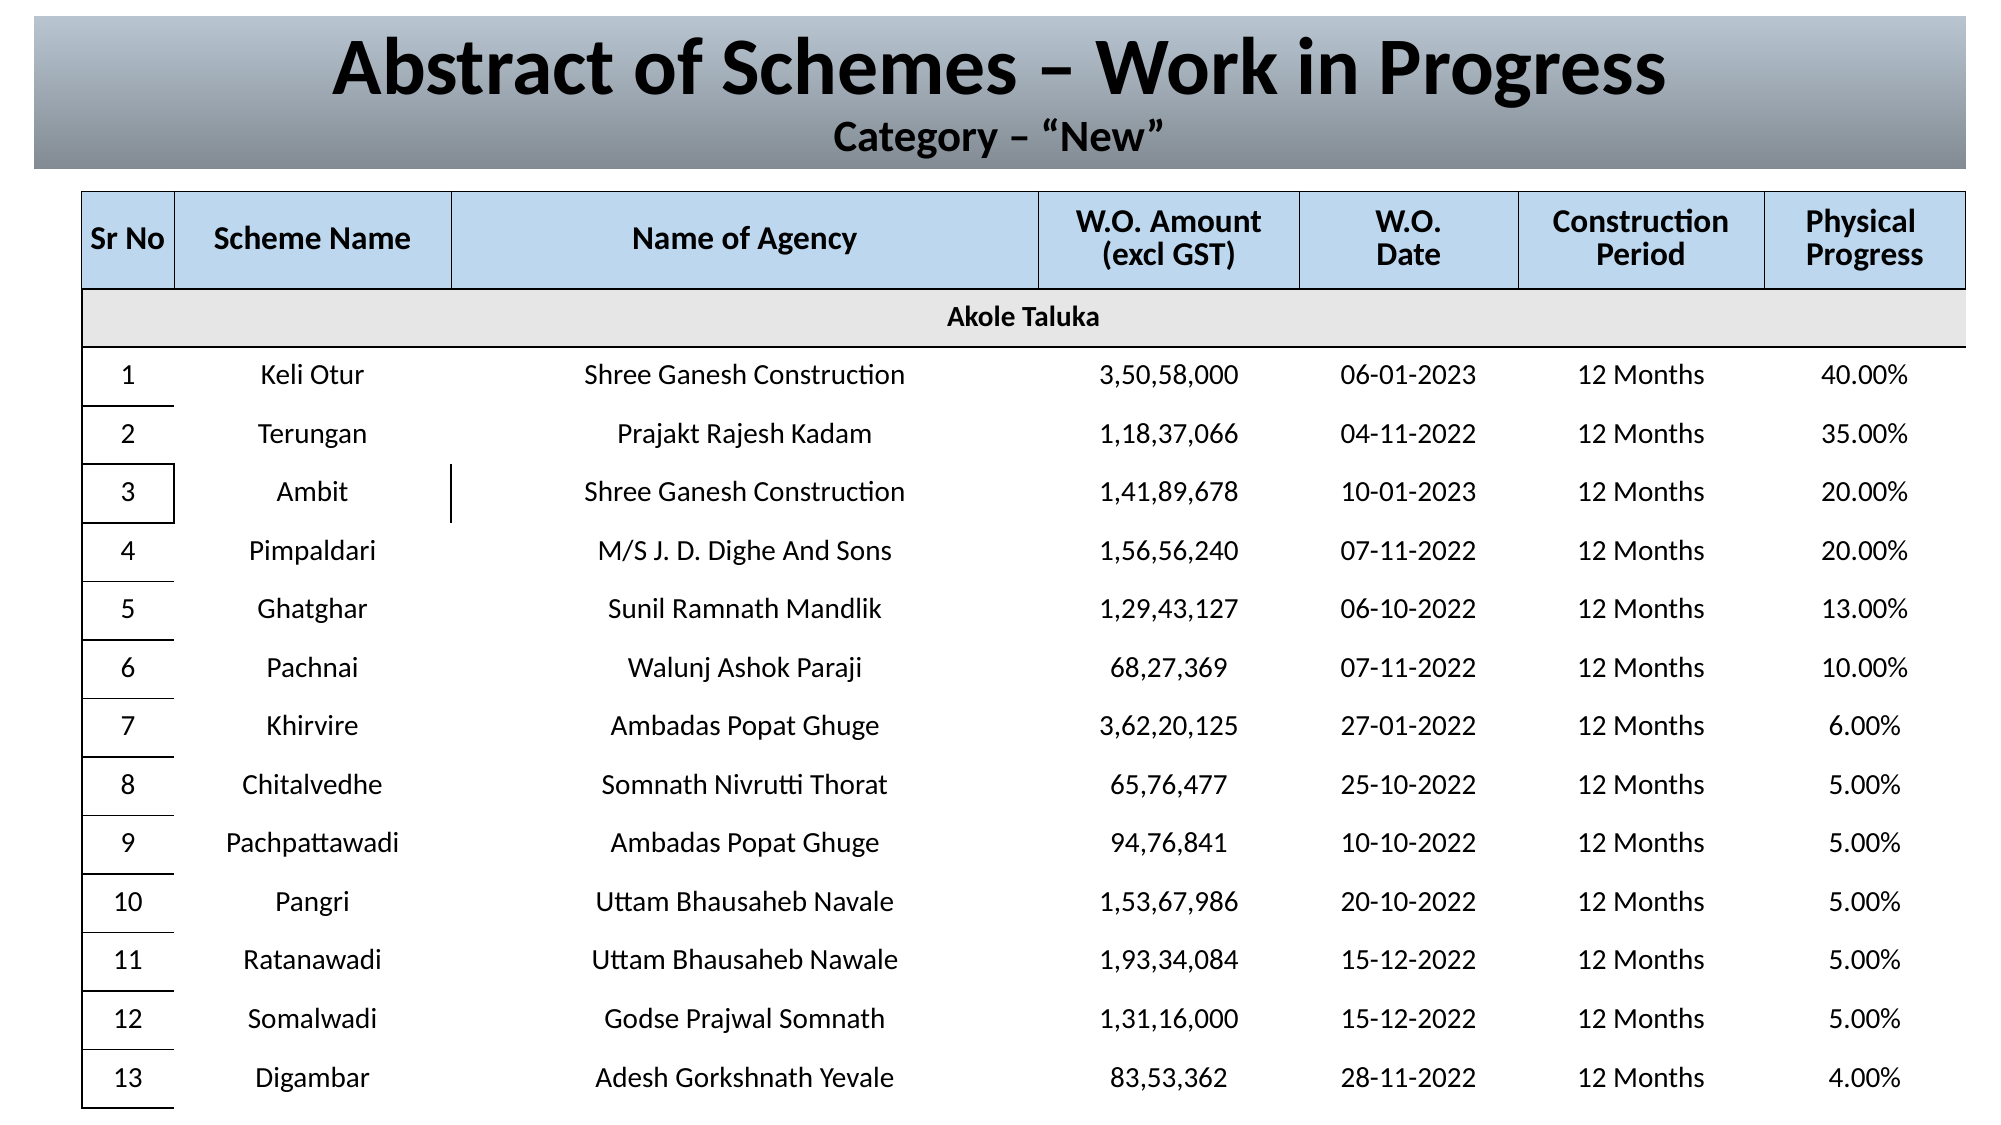

# Abstract of Schemes – Work in Progress Category – “New”
| Sr No | Scheme Name | Name of Agency | W.O. Amount (excl GST) | W.O. Date | Construction Period | Physical Progress |
| --- | --- | --- | --- | --- | --- | --- |
| Akole Taluka | Akole Taluka |  |  |  |  |  |
| --- | --- | --- | --- | --- | --- | --- |
| 1 | Keli Otur | Shree Ganesh Construction | 3,50,58,000 | 06-01-2023 | 12 Months | 40.00% |
| 2 | Terungan | Prajakt Rajesh Kadam | 1,18,37,066 | 04-11-2022 | 12 Months | 35.00% |
| 3 | Ambit | Shree Ganesh Construction | 1,41,89,678 | 10-01-2023 | 12 Months | 20.00% |
| 4 | Pimpaldari | M/S J. D. Dighe And Sons | 1,56,56,240 | 07-11-2022 | 12 Months | 20.00% |
| 5 | Ghatghar | Sunil Ramnath Mandlik | 1,29,43,127 | 06-10-2022 | 12 Months | 13.00% |
| 6 | Pachnai | Walunj Ashok Paraji | 68,27,369 | 07-11-2022 | 12 Months | 10.00% |
| 7 | Khirvire | Ambadas Popat Ghuge | 3,62,20,125 | 27-01-2022 | 12 Months | 6.00% |
| 8 | Chitalvedhe | Somnath Nivrutti Thorat | 65,76,477 | 25-10-2022 | 12 Months | 5.00% |
| 9 | Pachpattawadi | Ambadas Popat Ghuge | 94,76,841 | 10-10-2022 | 12 Months | 5.00% |
| 10 | Pangri | Uttam Bhausaheb Navale | 1,53,67,986 | 20-10-2022 | 12 Months | 5.00% |
| 11 | Ratanawadi | Uttam Bhausaheb Nawale | 1,93,34,084 | 15-12-2022 | 12 Months | 5.00% |
| 12 | Somalwadi | Godse Prajwal Somnath | 1,31,16,000 | 15-12-2022 | 12 Months | 5.00% |
| 13 | Digambar | Adesh Gorkshnath Yevale | 83,53,362 | 28-11-2022 | 12 Months | 4.00% |